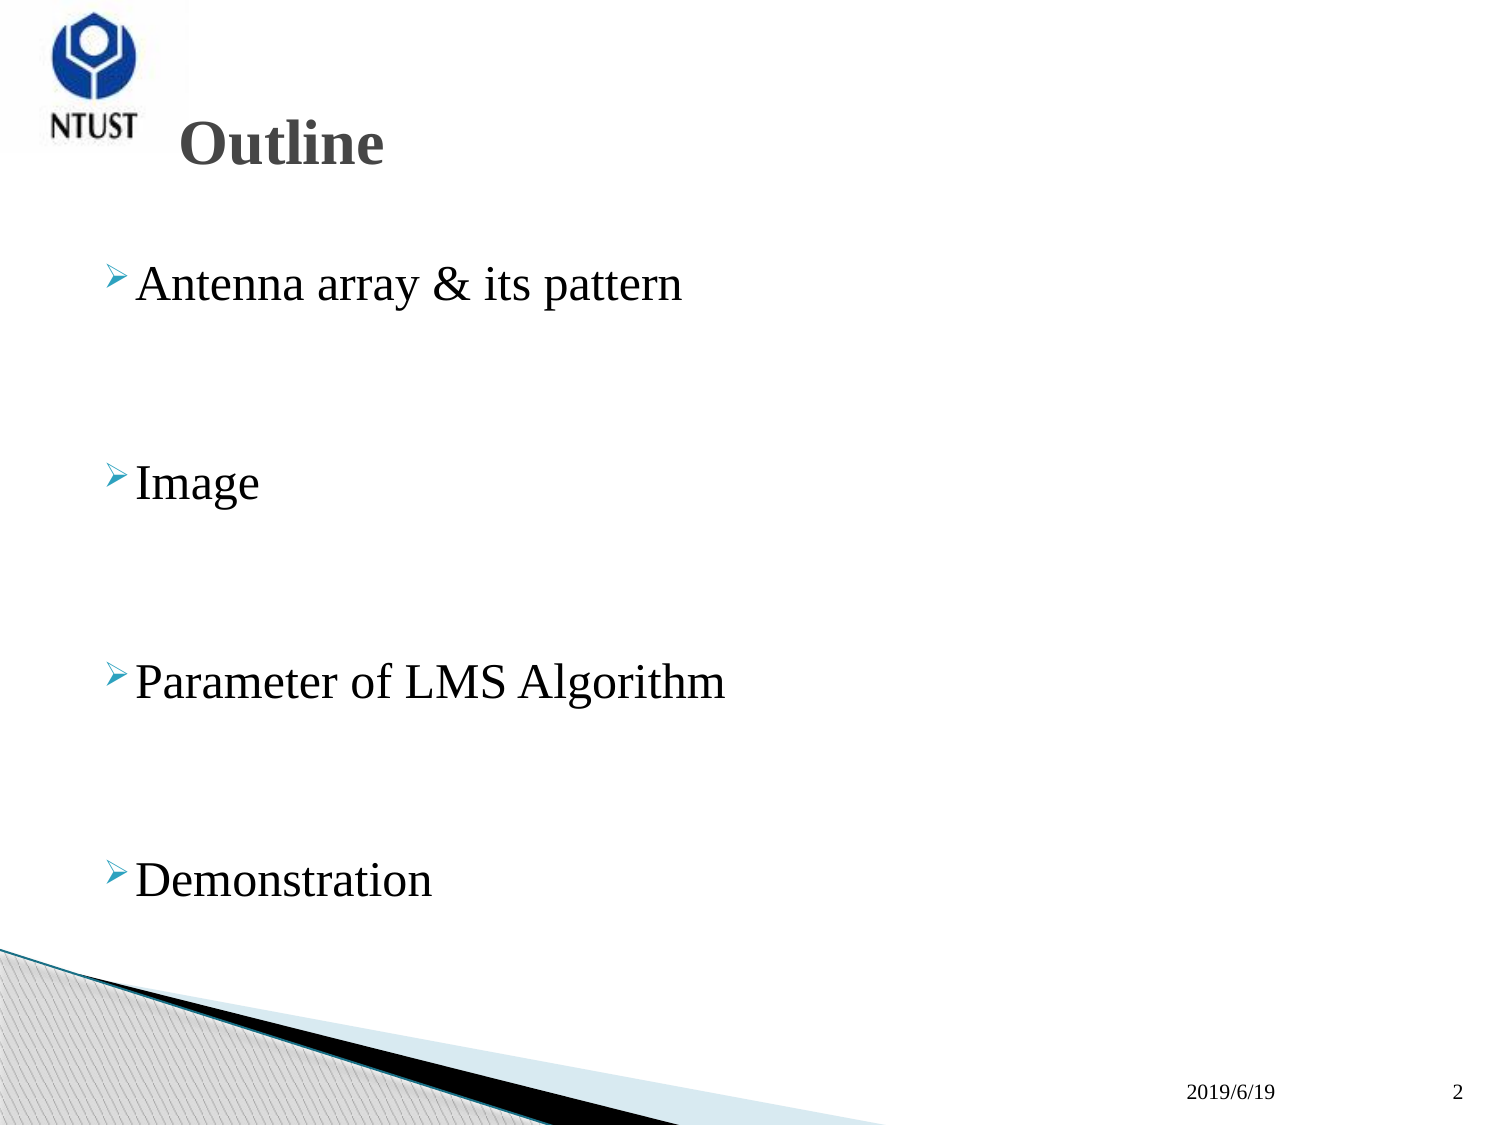

# Outline
Antenna array & its pattern

Image

Parameter of LMS Algorithm

Demonstration

2019/6/19
2